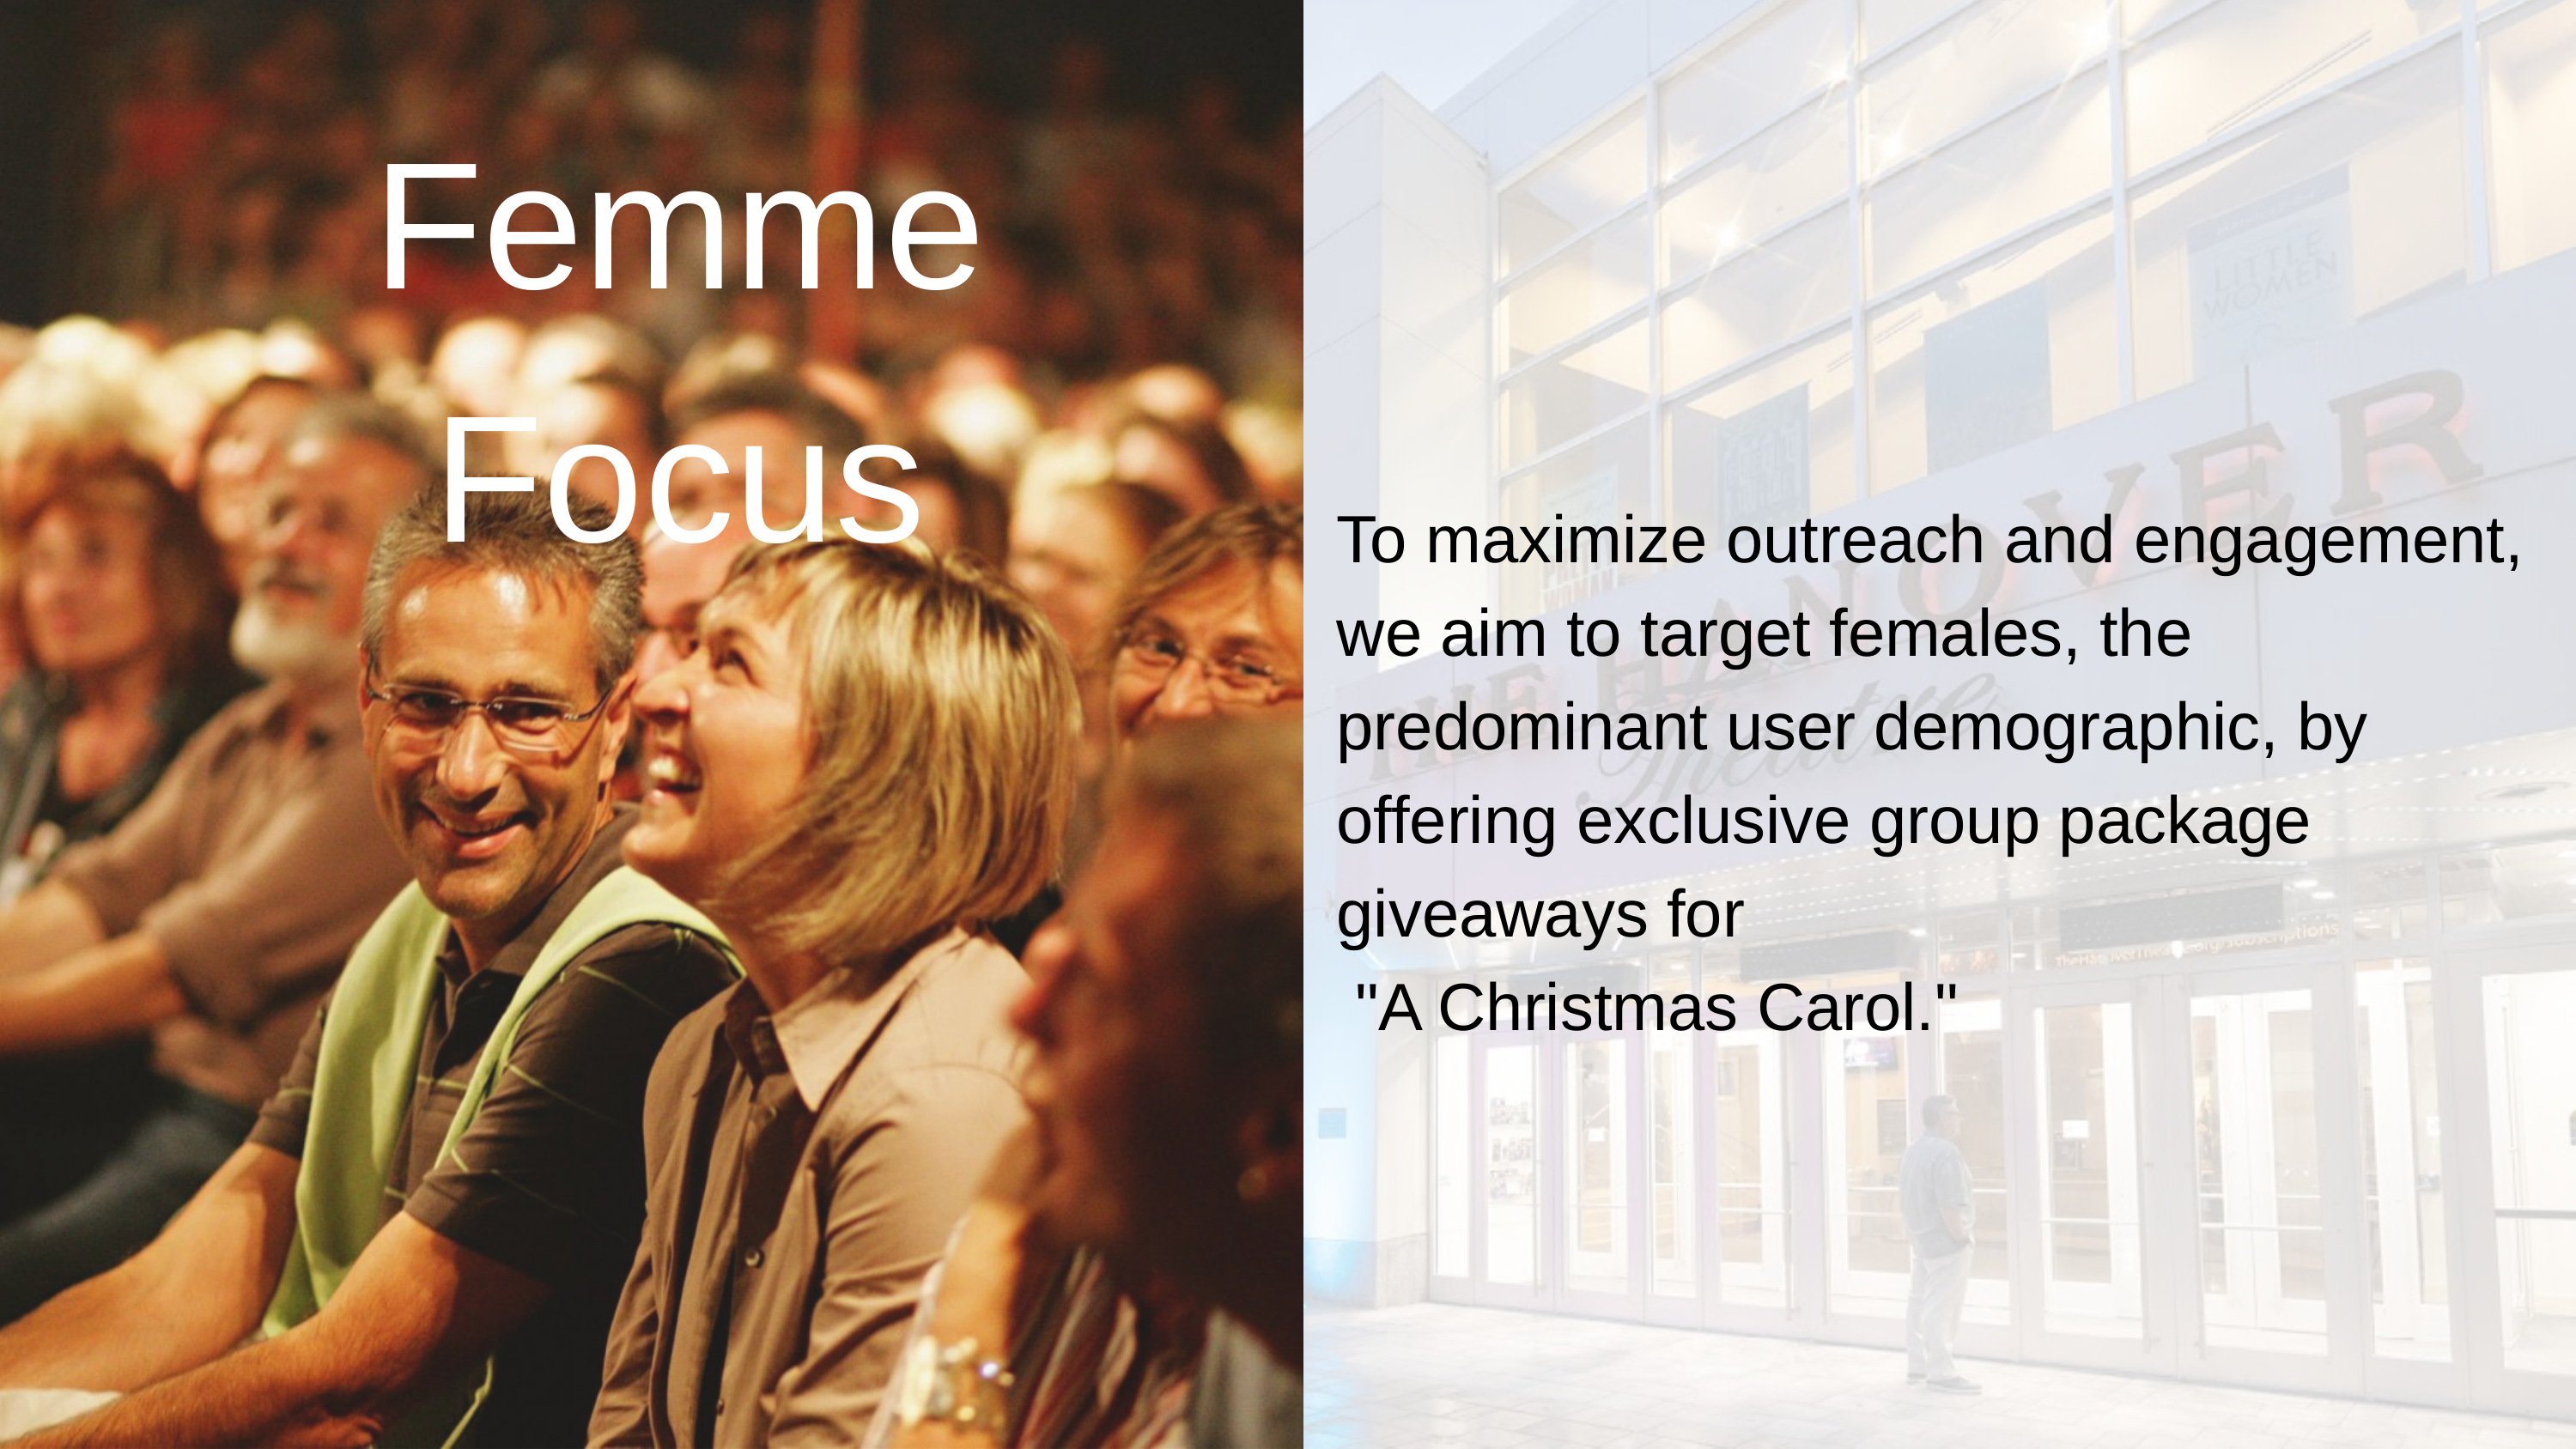

Femme Focus
To maximize outreach and engagement, we aim to target females, the predominant user demographic, by offering exclusive group package giveaways for
 "A Christmas Carol."